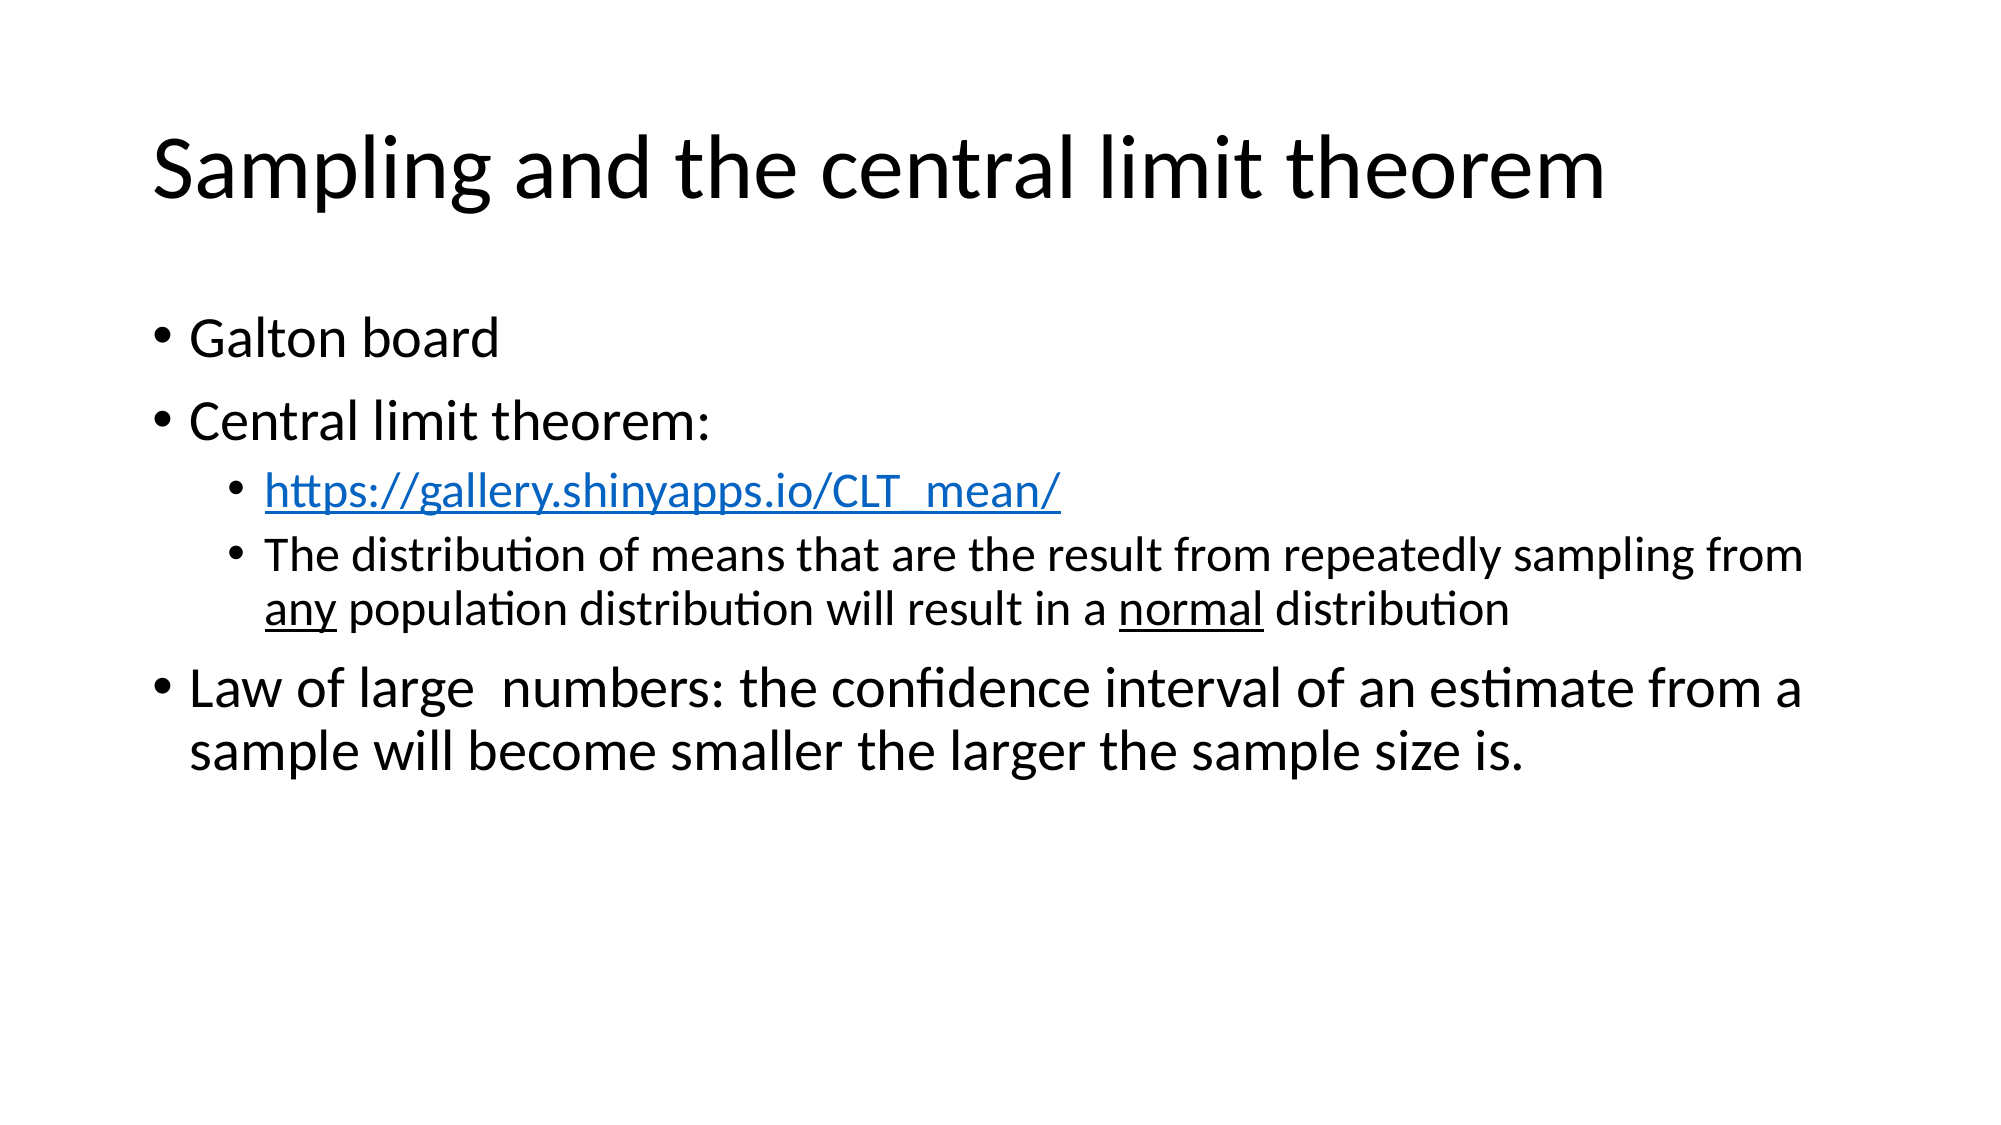

# Sampling and the central limit theorem
Galton board
Central limit theorem:
https://gallery.shinyapps.io/CLT_mean/
The distribution of means that are the result from repeatedly sampling from any population distribution will result in a normal distribution
Law of large  numbers: the confidence interval of an estimate from a sample will become smaller the larger the sample size is.